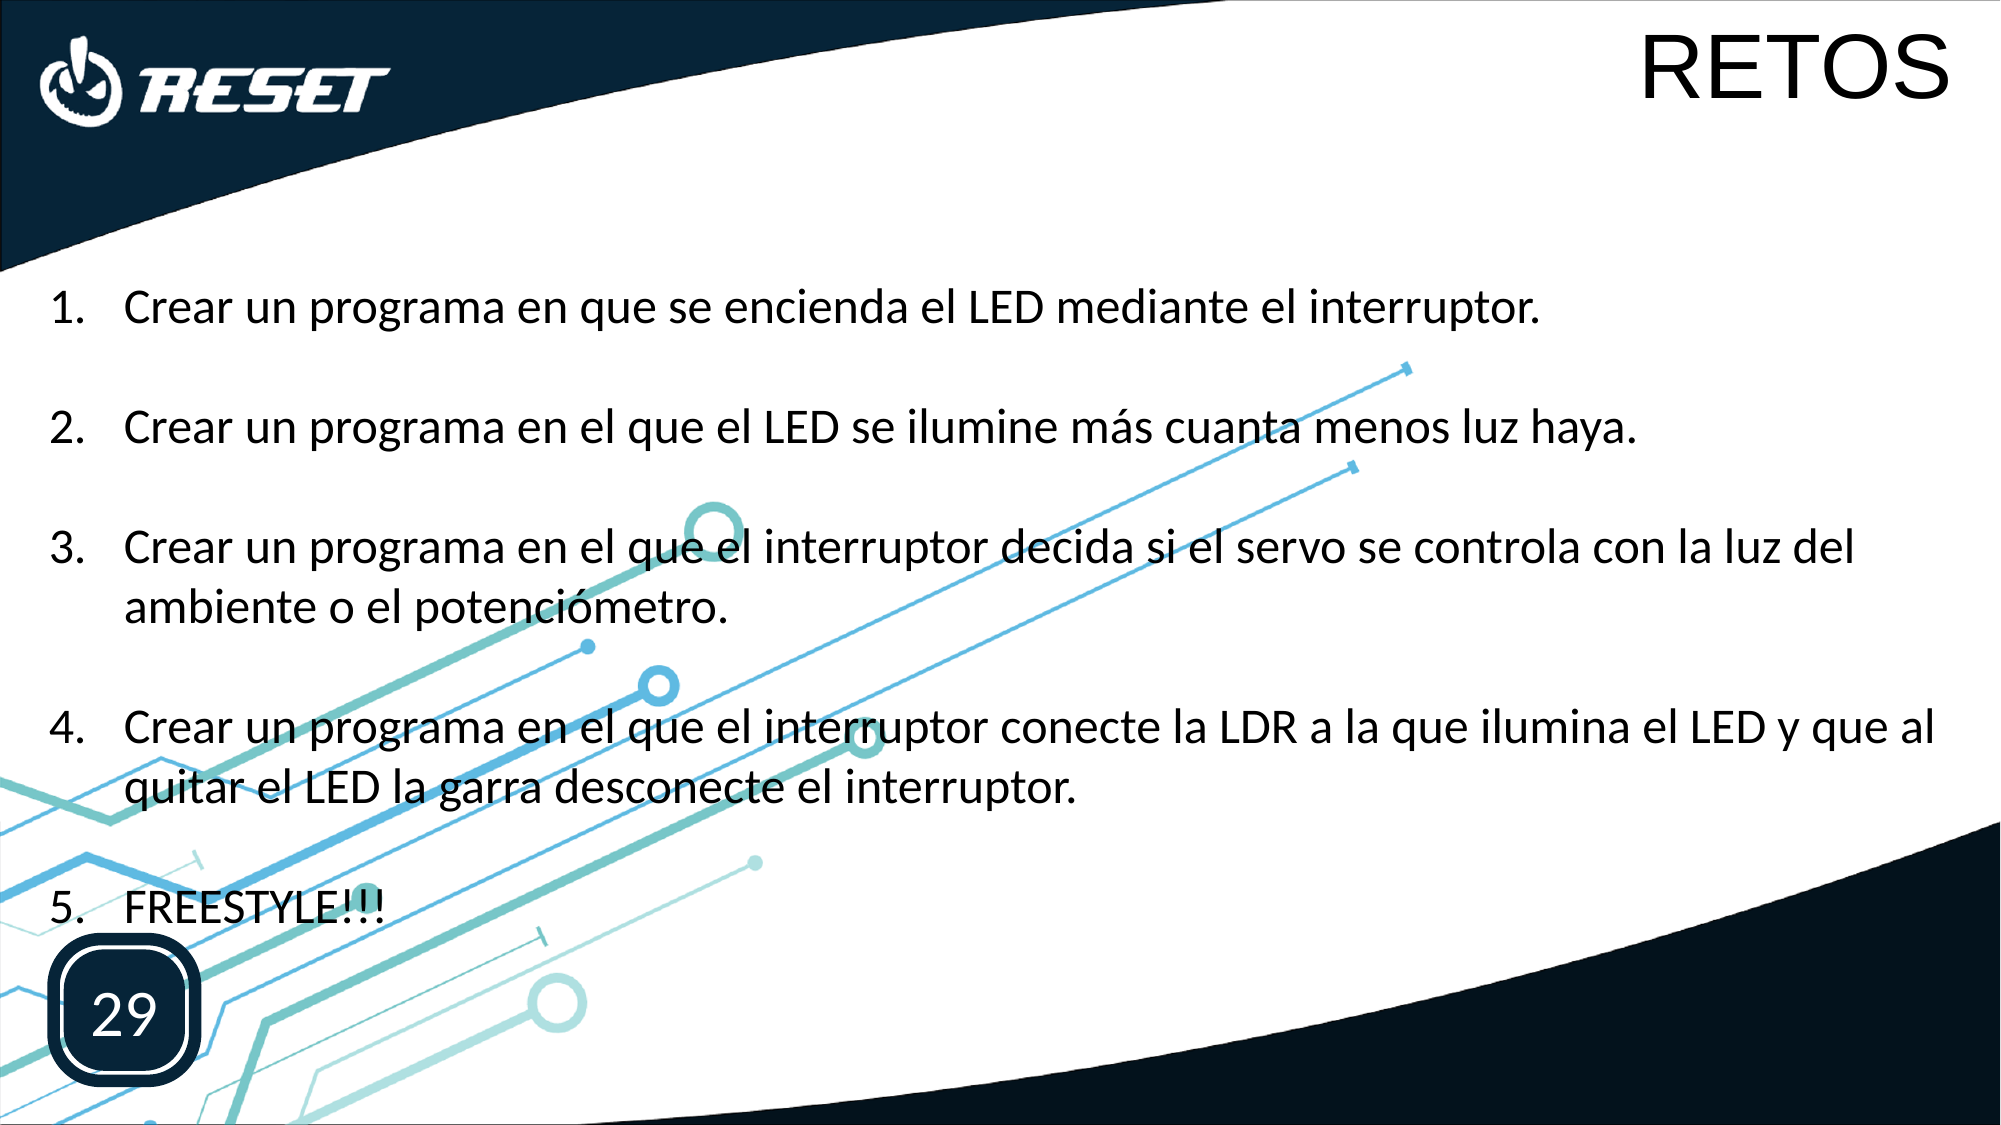

RETOS
Crear un programa en que se encienda el LED mediante el interruptor.

Crear un programa en el que el LED se ilumine más cuanta menos luz haya.

Crear un programa en el que el interruptor decida si el servo se controla con la luz del ambiente o el potenciómetro.

Crear un programa en el que el interruptor conecte la LDR a la que ilumina el LED y que al quitar el LED la garra desconecte el interruptor.

FREESTYLE!!!

29